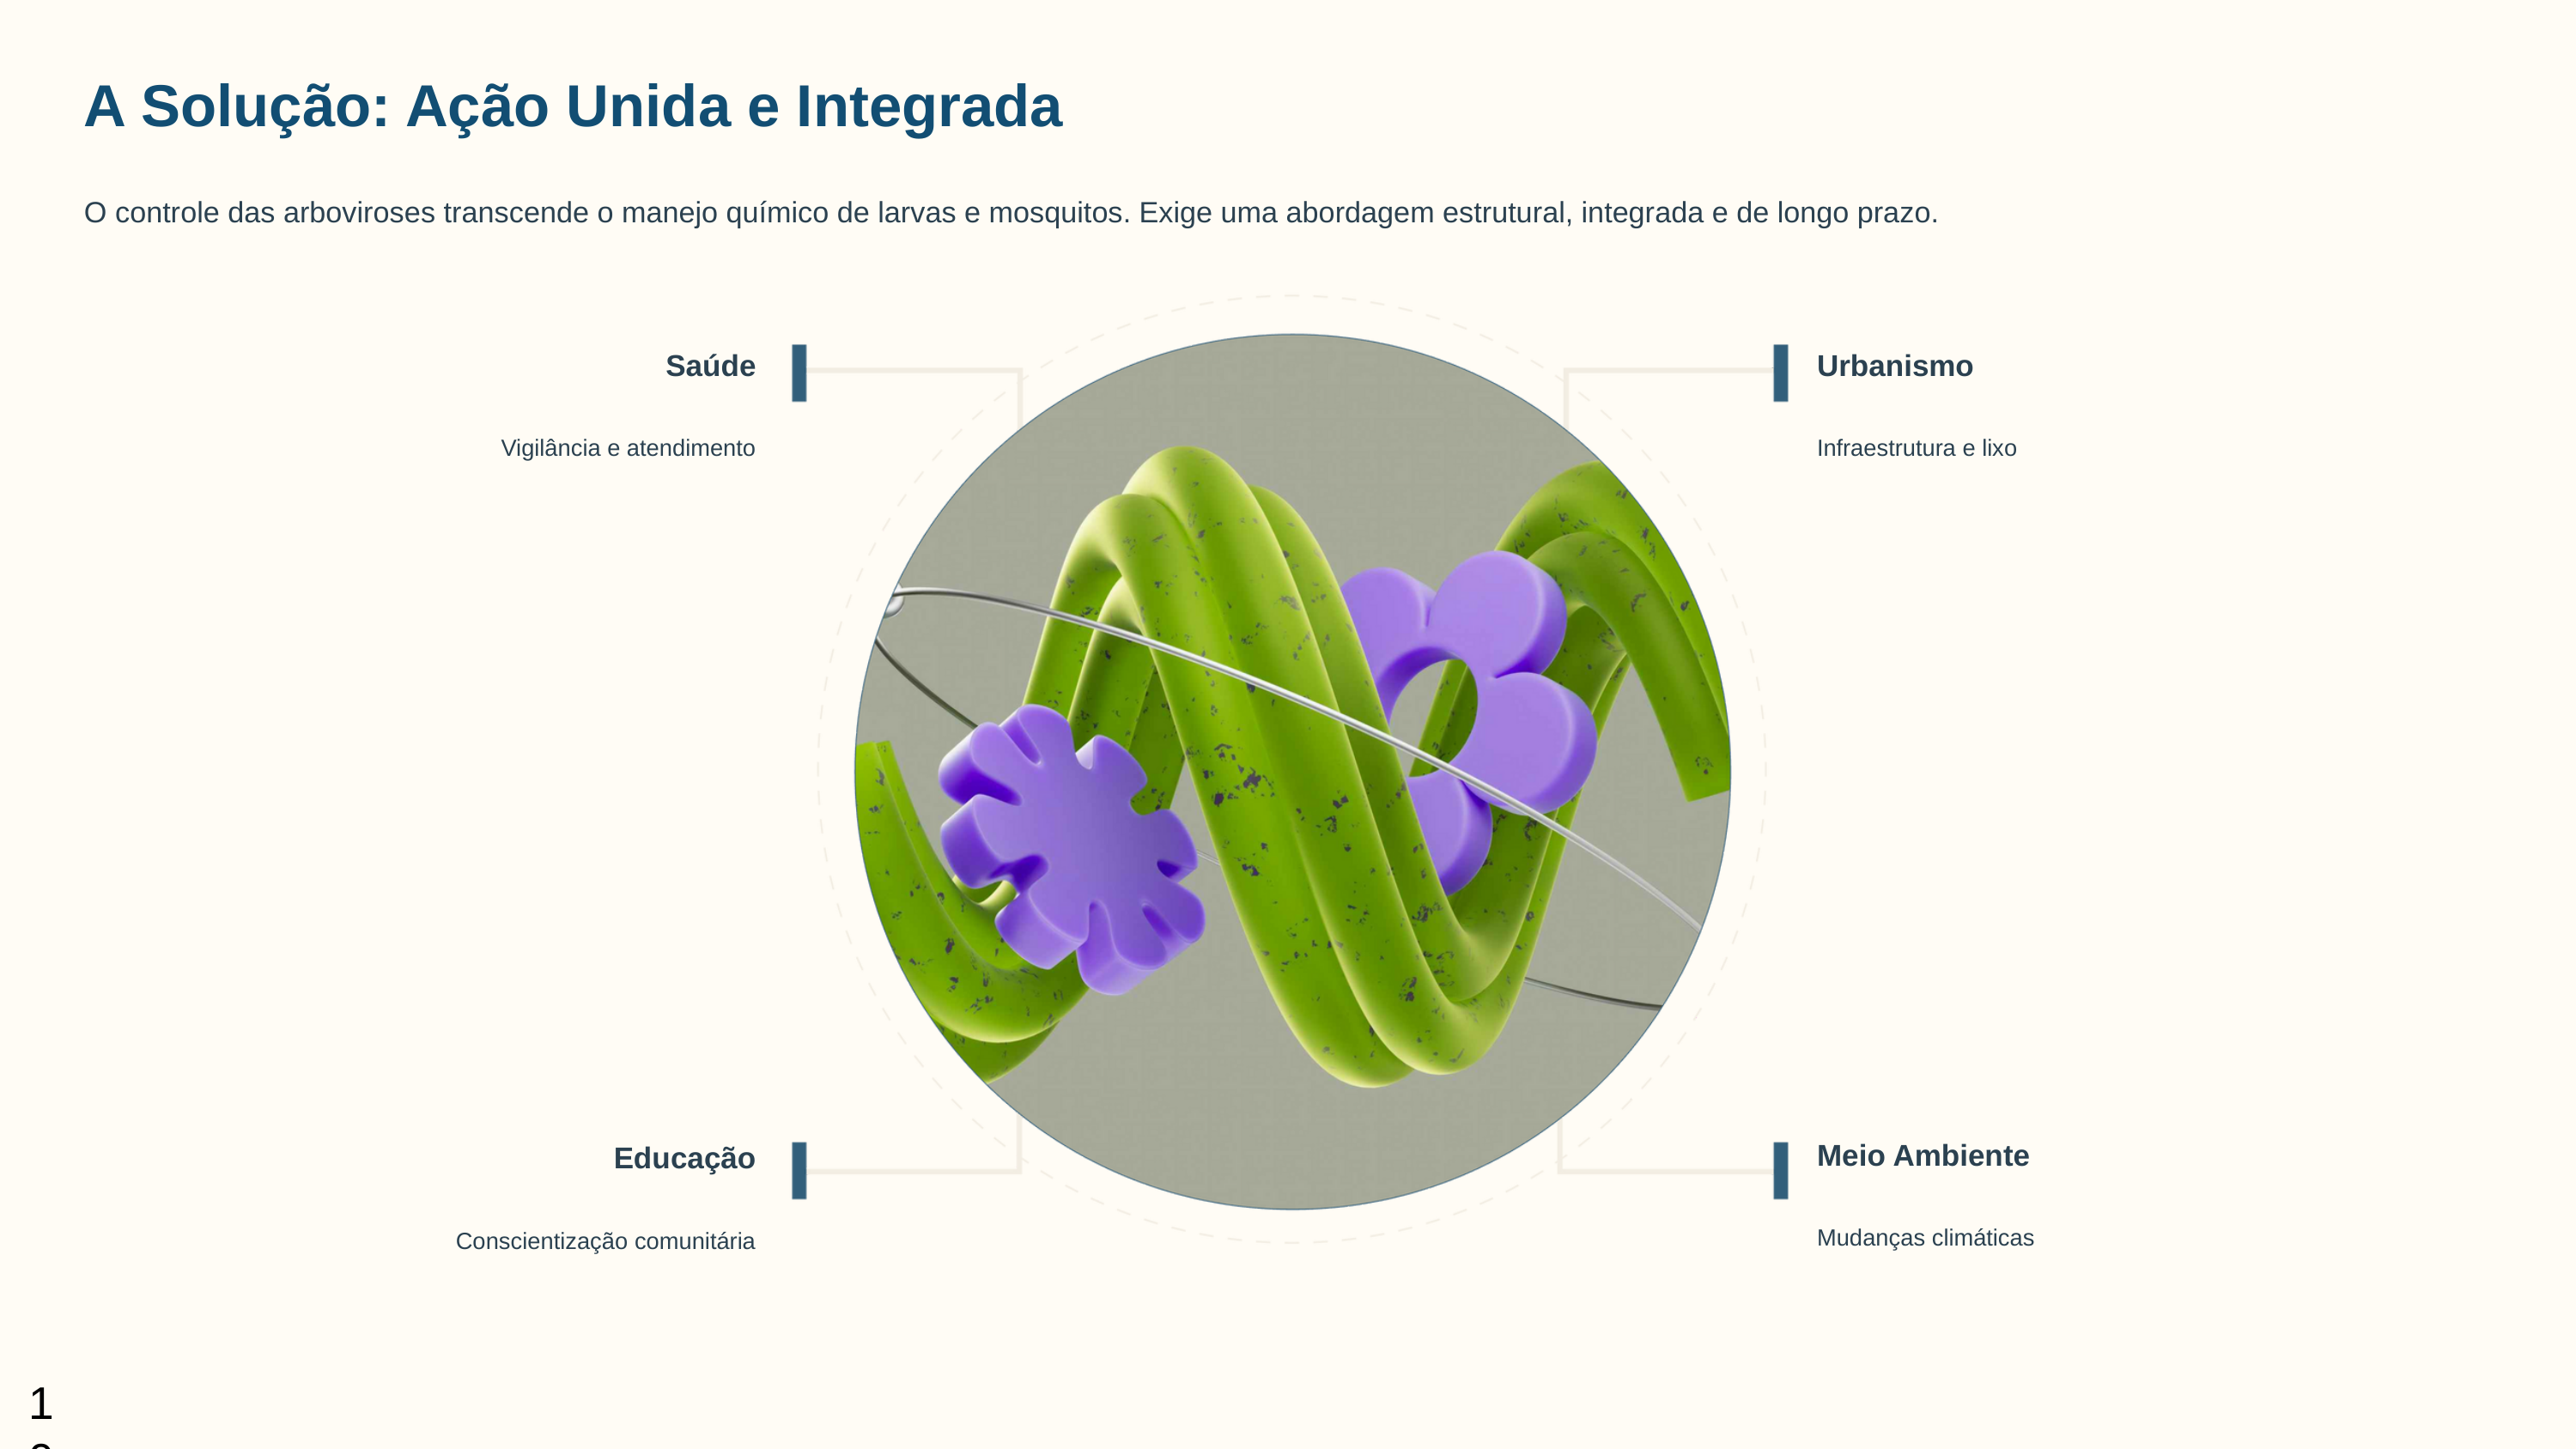

A Solução: Ação Unida e Integrada
O controle das arboviroses transcende o manejo químico de larvas e mosquitos. Exige uma abordagem estrutural, integrada e de longo prazo.

Saúde
Urbanismo
Vigilância e atendimento
Infraestrutura e lixo
Meio Ambiente
Educação
Mudanças climáticas
Conscientização comunitária
10
É imperativo abordar as raízes socioeconômicas e ambientais do problema para alcançar um controle duradouro e eficaz.
Fontes: Brazilian Journal of Implantology and Health Sciences e UFPR